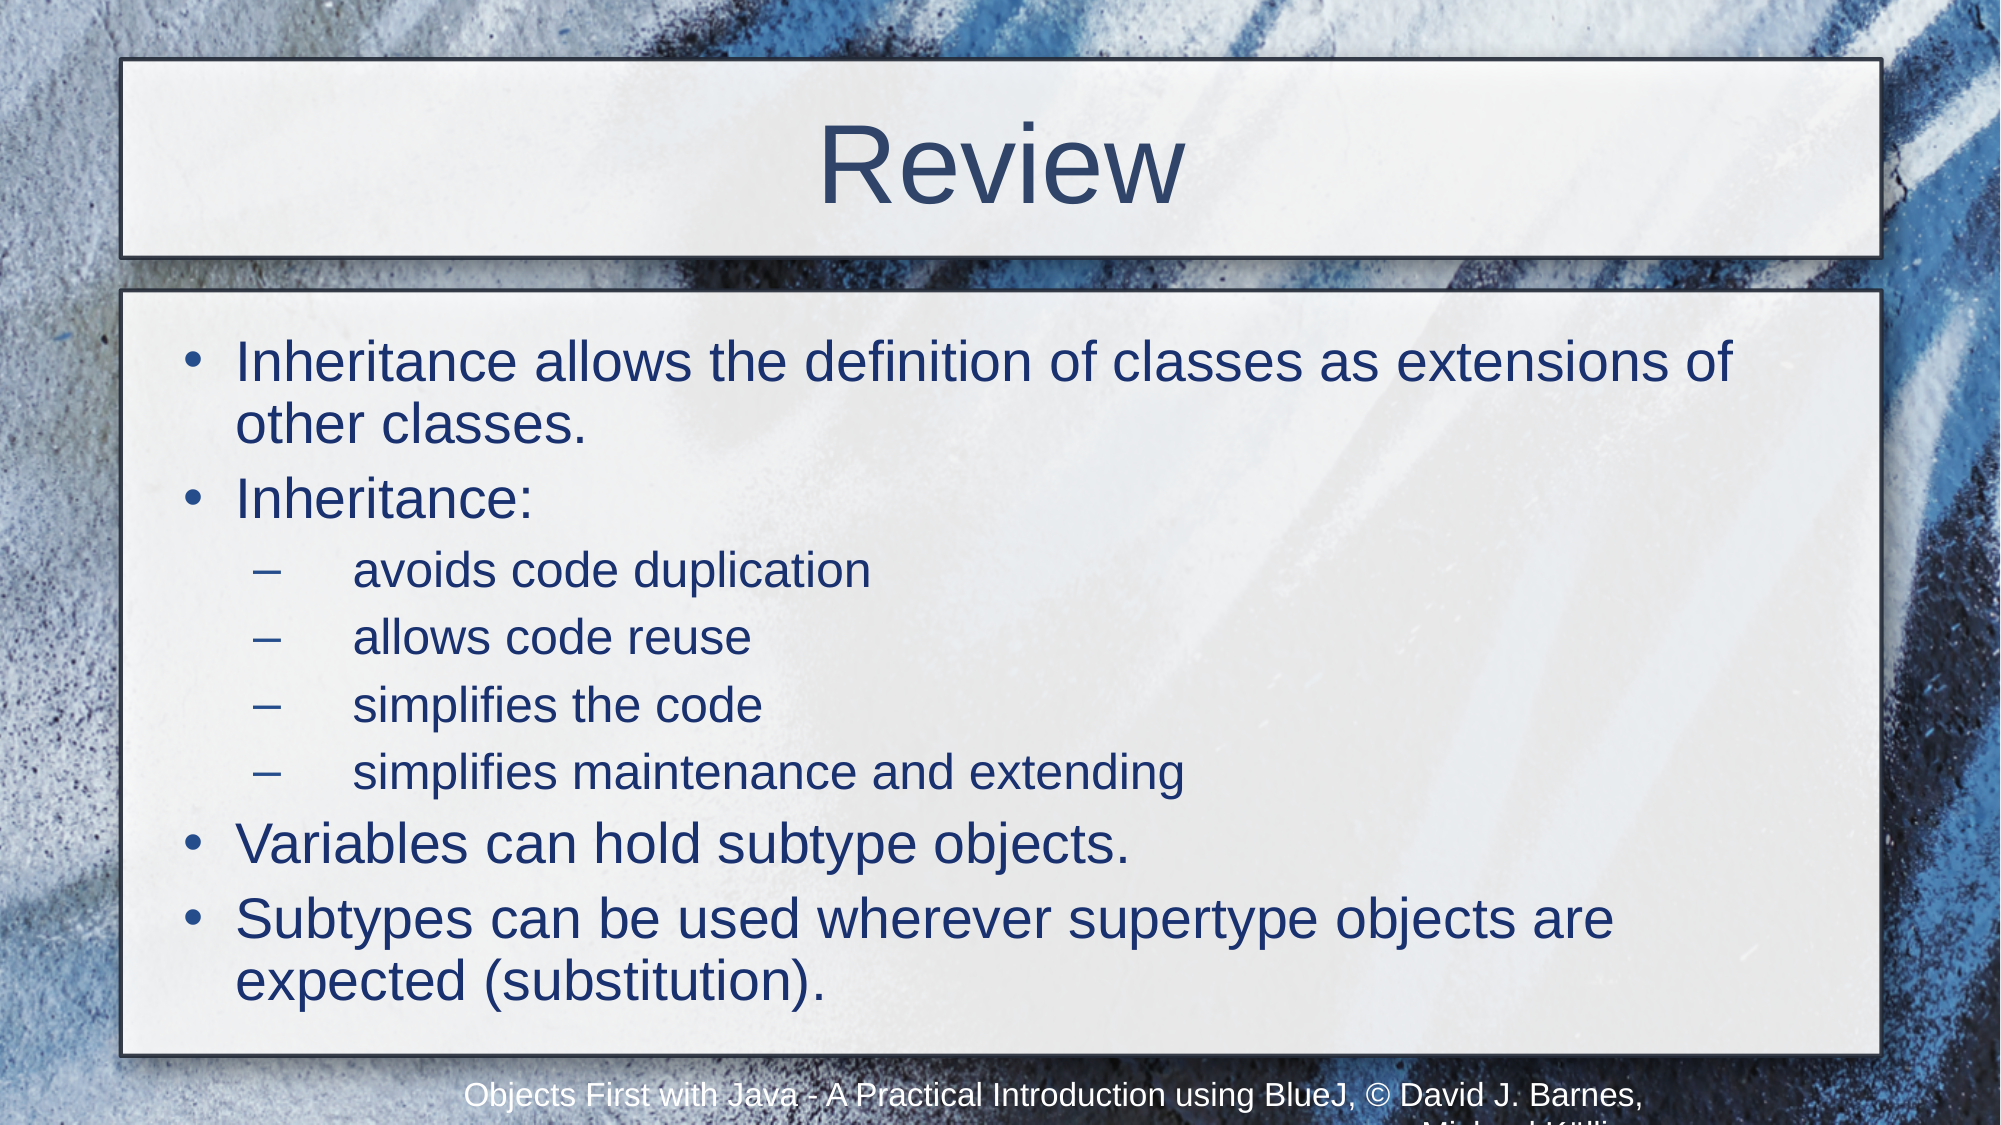

# Review
Inheritance allows the definition of classes as extensions of other classes.
Inheritance:
avoids code duplication
allows code reuse
simplifies the code
simplifies maintenance and extending
Variables can hold subtype objects.
Subtypes can be used wherever supertype objects are expected (substitution).